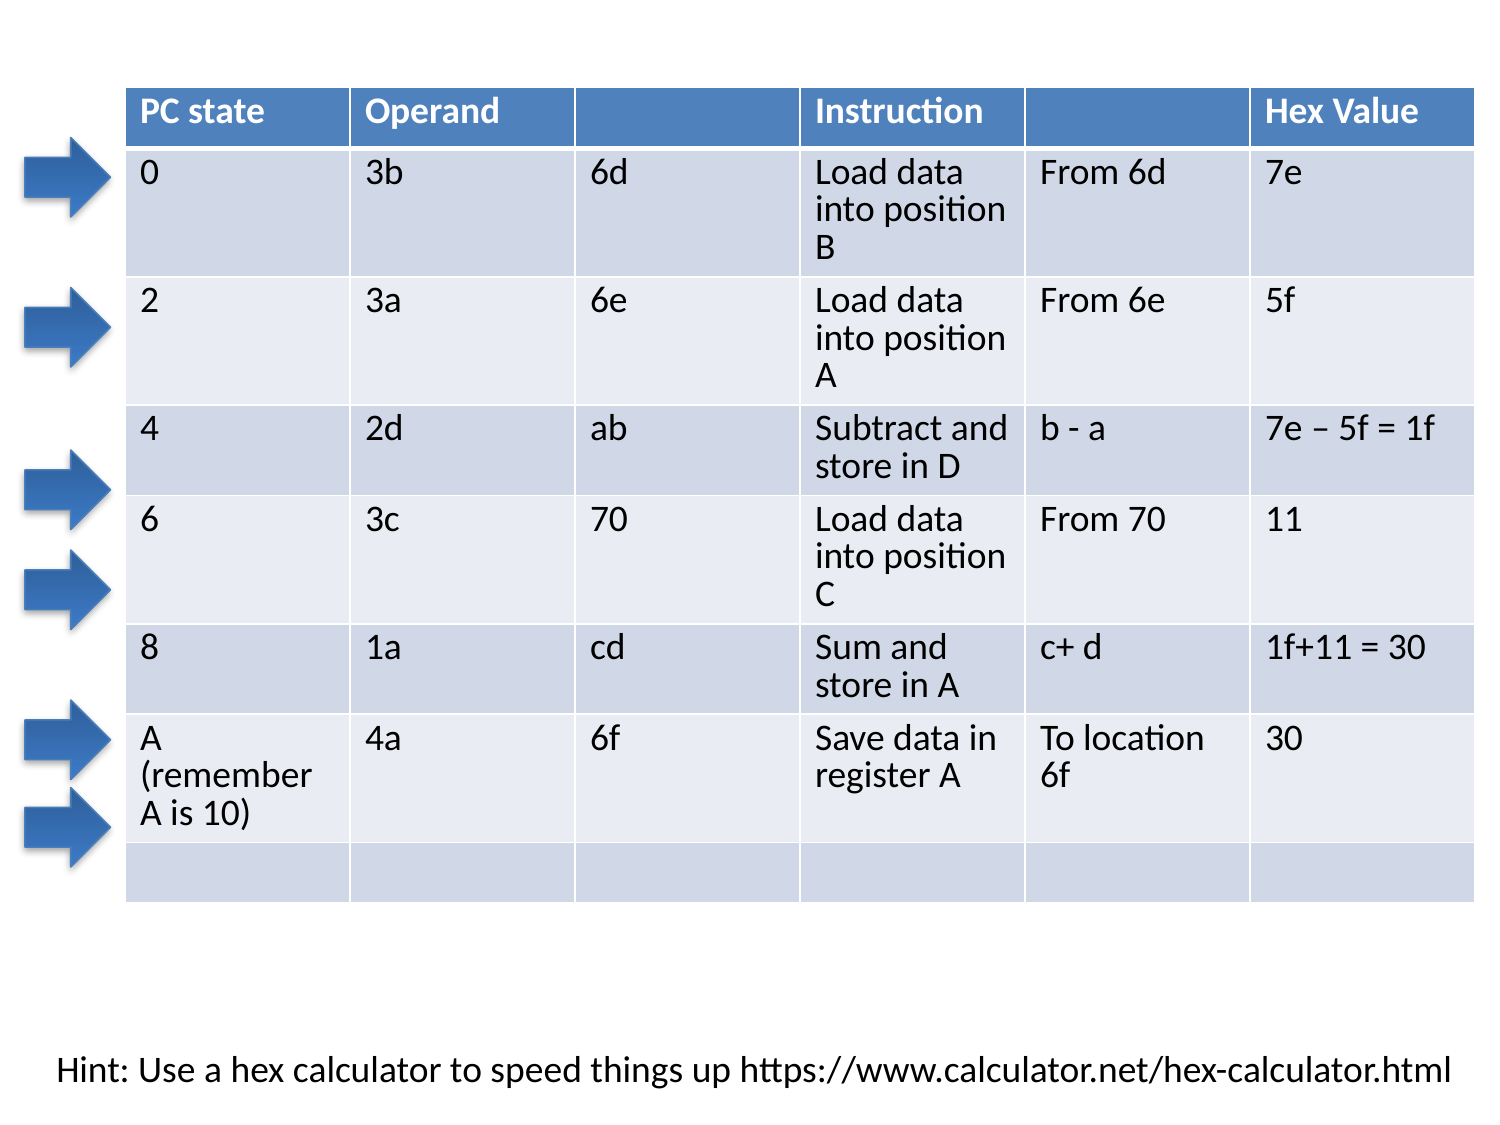

| PC state | Operand |  | Instruction |  | Hex Value |
| --- | --- | --- | --- | --- | --- |
| 0 | 3b | 6d | Load data into position B | From 6d | 7e |
| 2 | 3a | 6e | Load data into position A | From 6e | 5f |
| 4 | 2d | ab | Subtract and store in D | b - a | 7e – 5f = 1f |
| 6 | 3c | 70 | Load data into position C | From 70 | 11 |
| 8 | 1a | cd | Sum and store in A | c+ d | 1f+11 = 30 |
| A (remember A is 10) | 4a | 6f | Save data in register A | To location 6f | 30 |
|  |  |  |  |  |  |

Hint: Use a hex calculator to speed things up https://www.calculator.net/hex-calculator.html